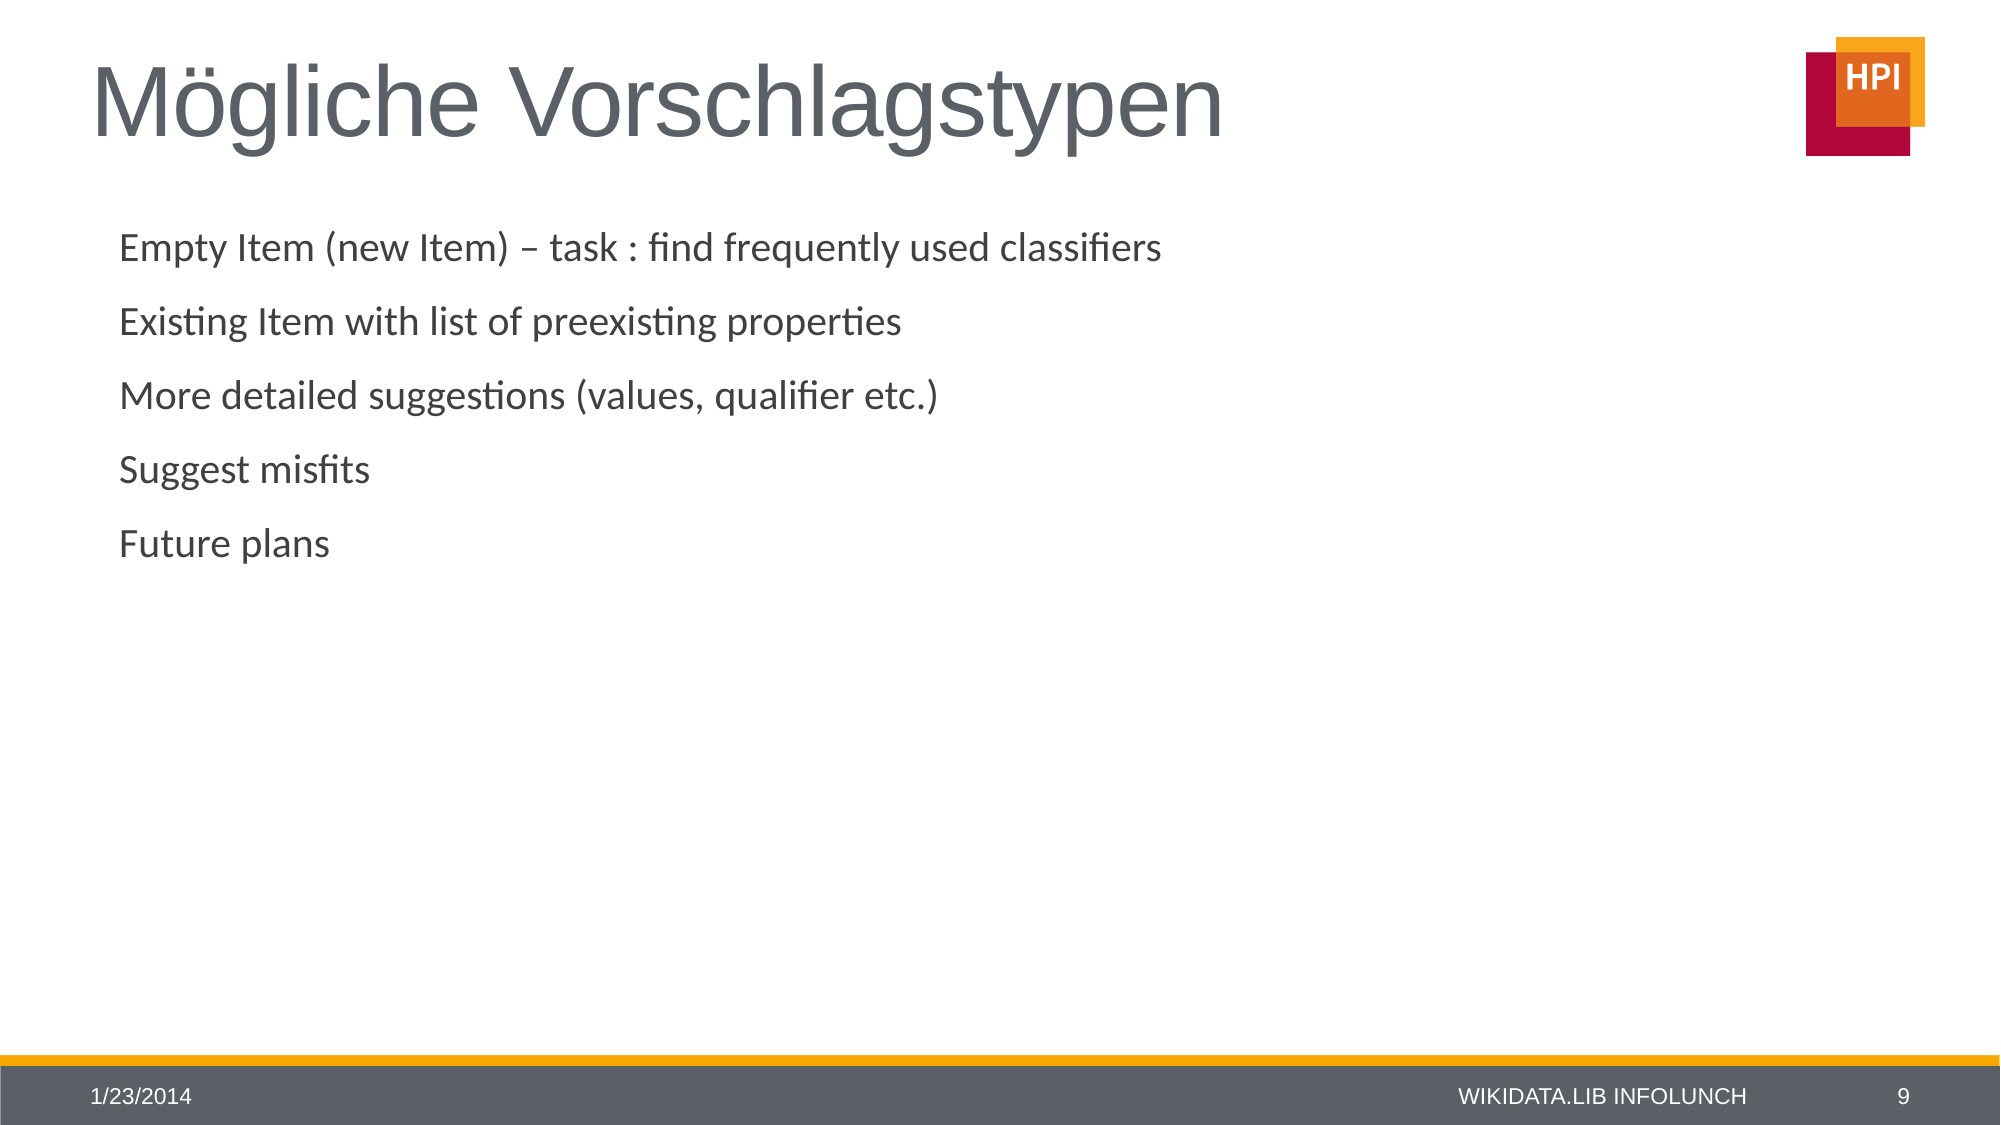

# Mögliche Vorschlagstypen
Empty Item (new Item) – task : find frequently used classifiers
Existing Item with list of preexisting properties
More detailed suggestions (values, qualifier etc.)
Suggest misfits
Future plans
1/23/2014
Wikidata.lib Infolunch
9